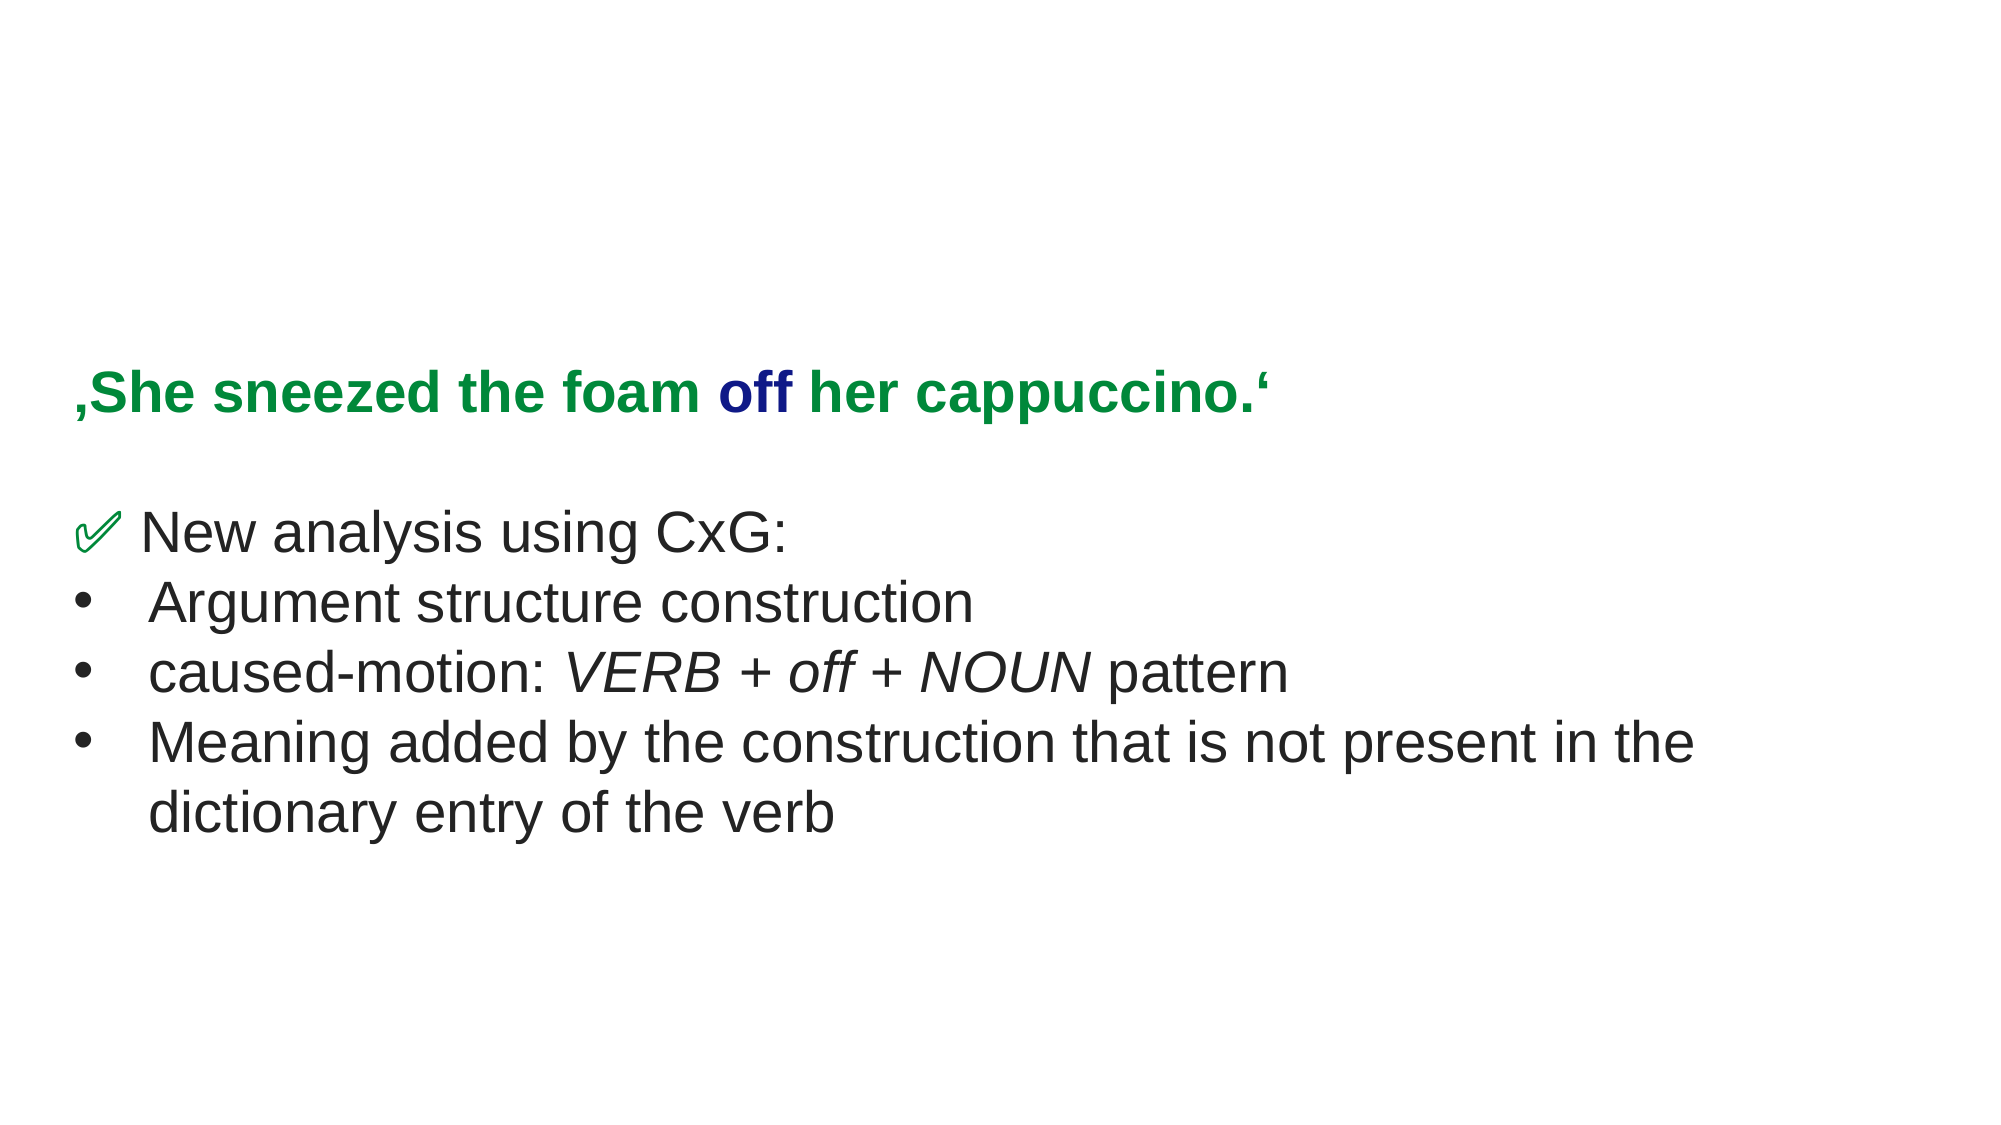

‚She sneezed the foam off her cappuccino.‘

✅ New analysis using CxG:
Argument structure construction
caused-motion: VERB + off + NOUN pattern
Meaning added by the construction that is not present in the dictionary entry of the verb